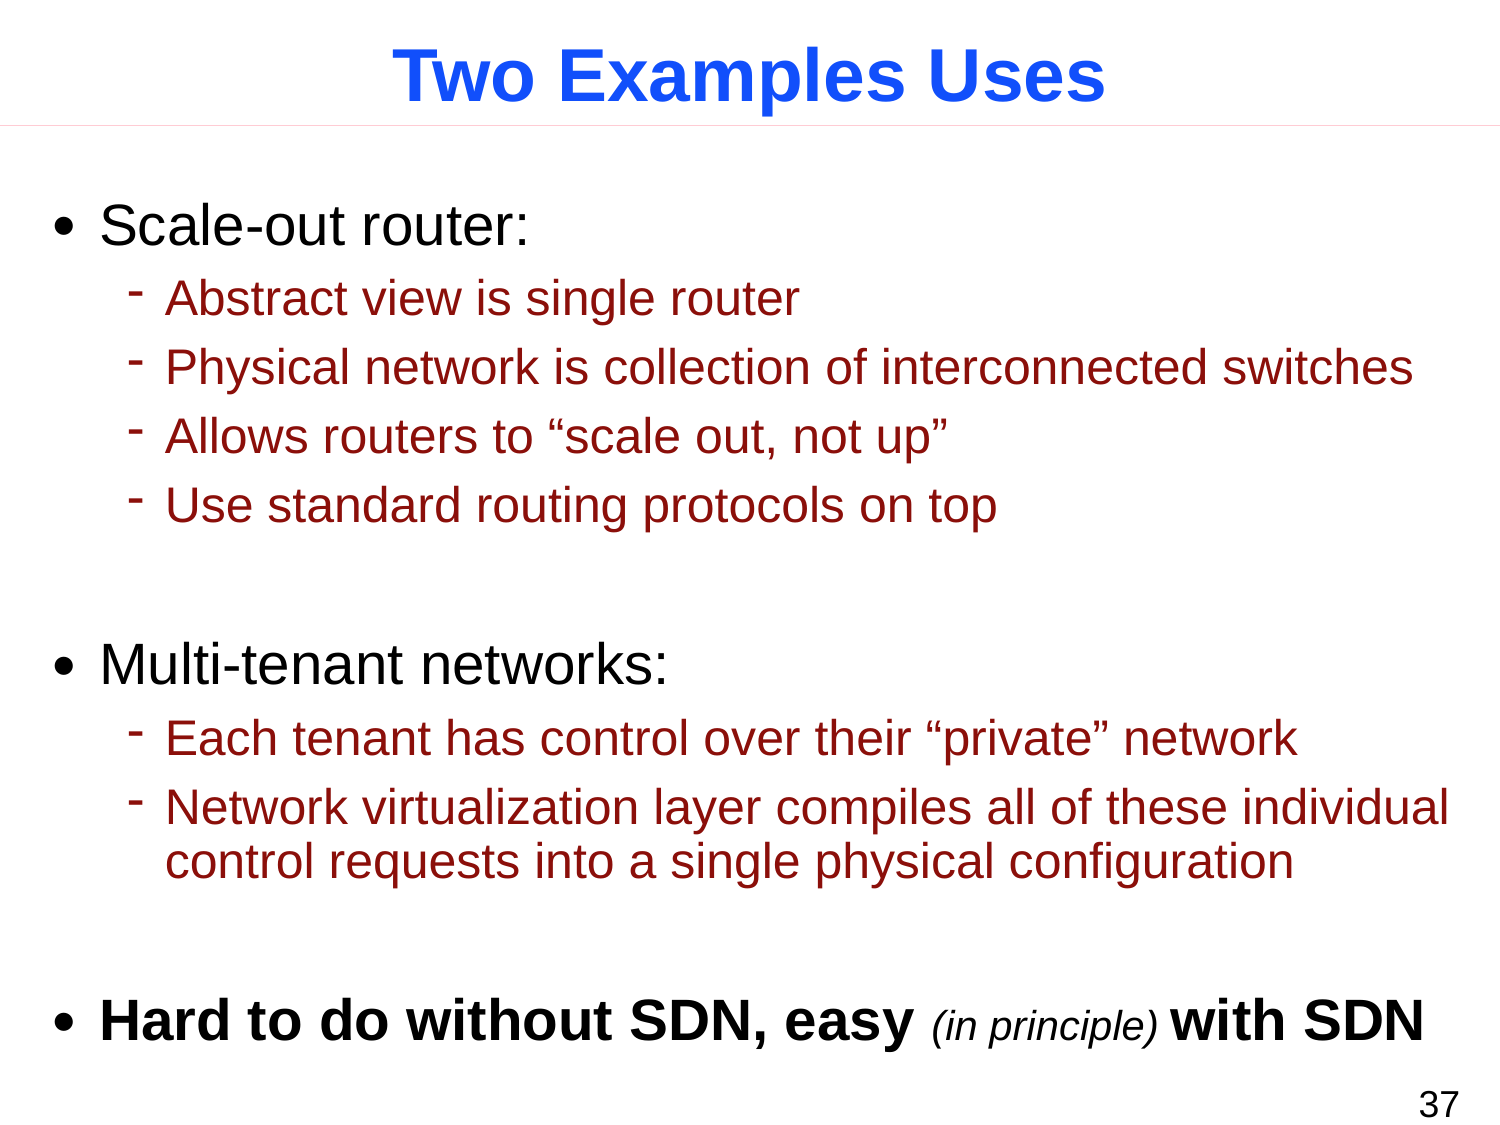

# Two Examples Uses
Scale-out router:
Abstract view is single router
Physical network is collection of interconnected switches
Allows routers to “scale out, not up”
Use standard routing protocols on top

Multi-tenant networks:
Each tenant has control over their “private” network
Network virtualization layer compiles all of these individual control requests into a single physical configuration

Hard to do without SDN, easy (in principle) with SDN